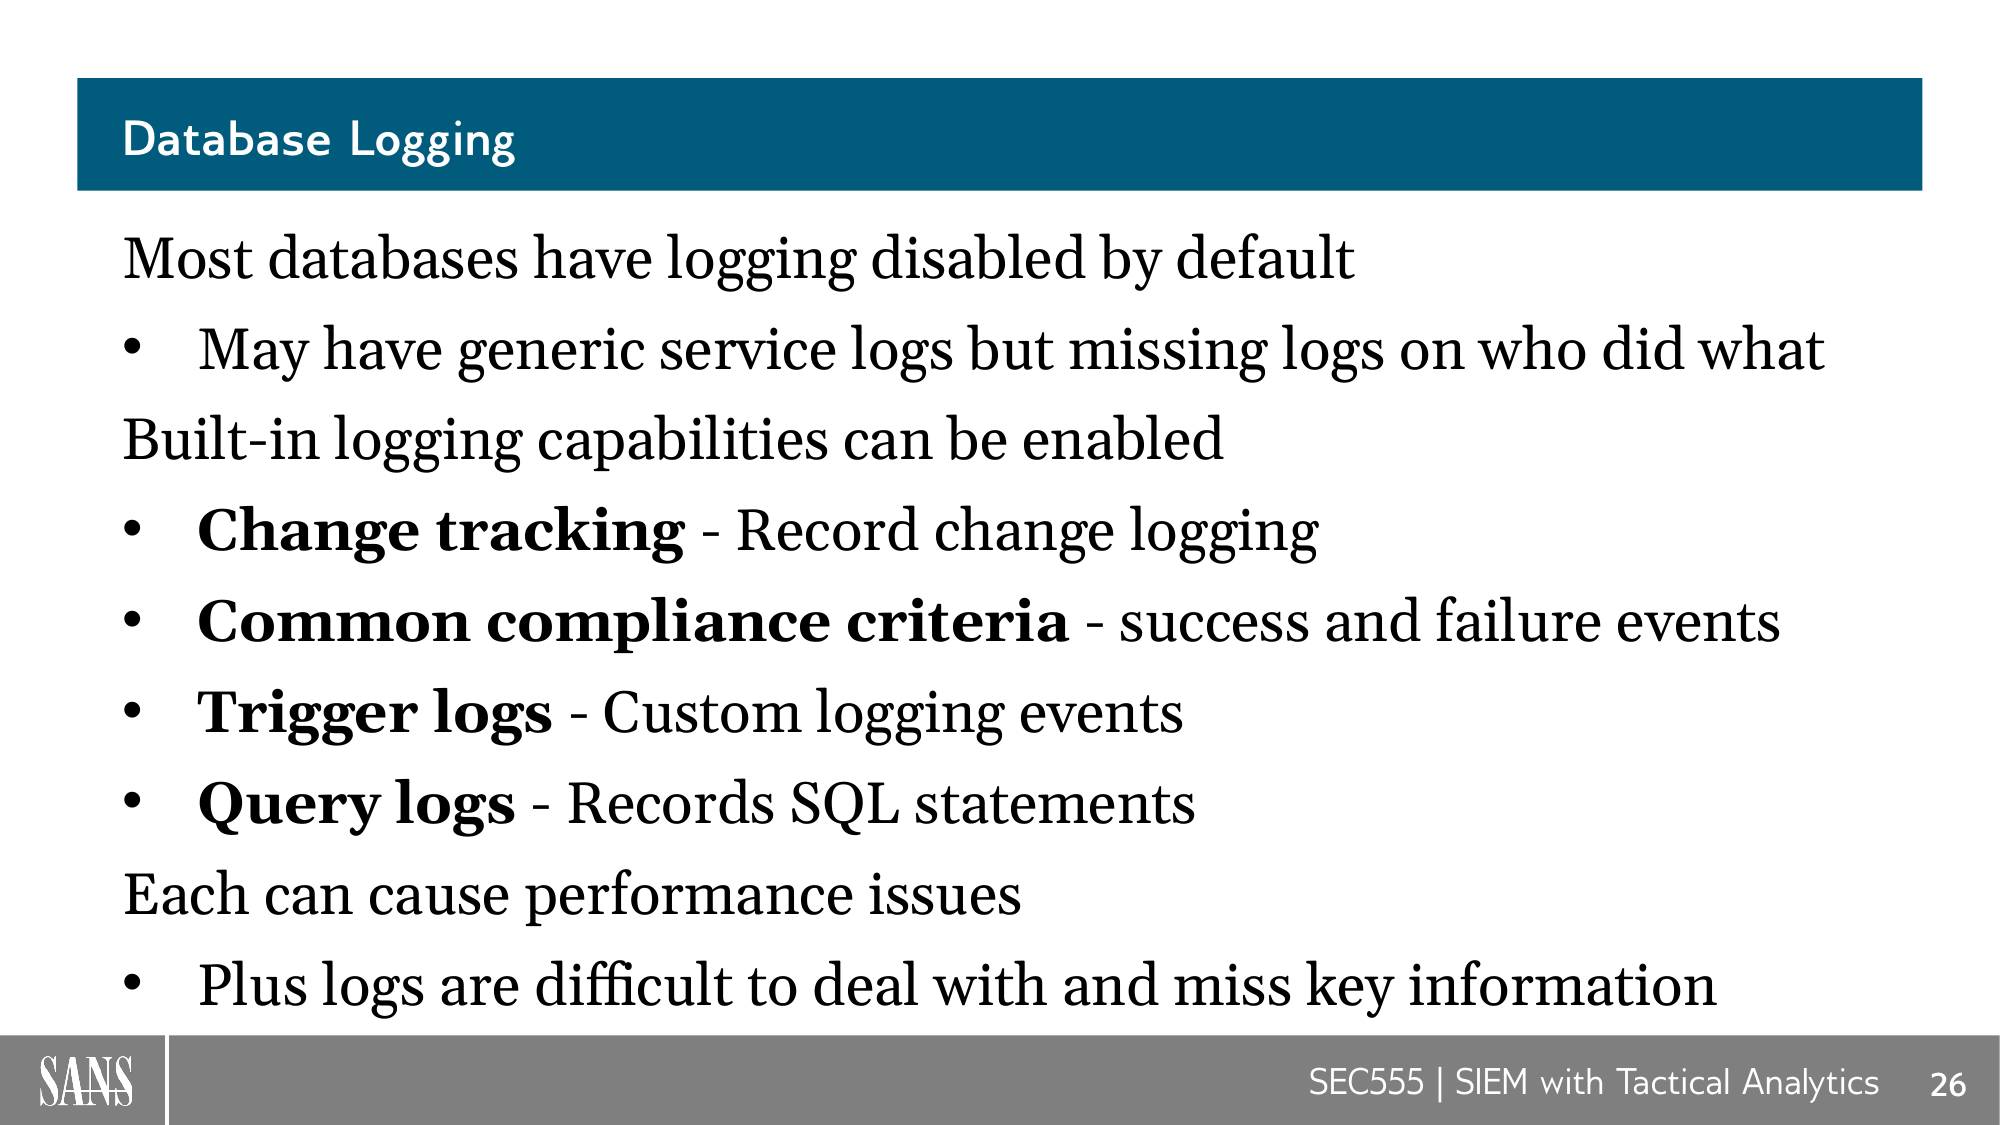

# Database Logging
Most databases have logging disabled by default
May have generic service logs but missing logs on who did what
Built-in logging capabilities can be enabled
Change tracking - Record change logging
Common compliance criteria - success and failure events
Trigger logs - Custom logging events
Query logs - Records SQL statements
Each can cause performance issues
Plus logs are difficult to deal with and miss key information